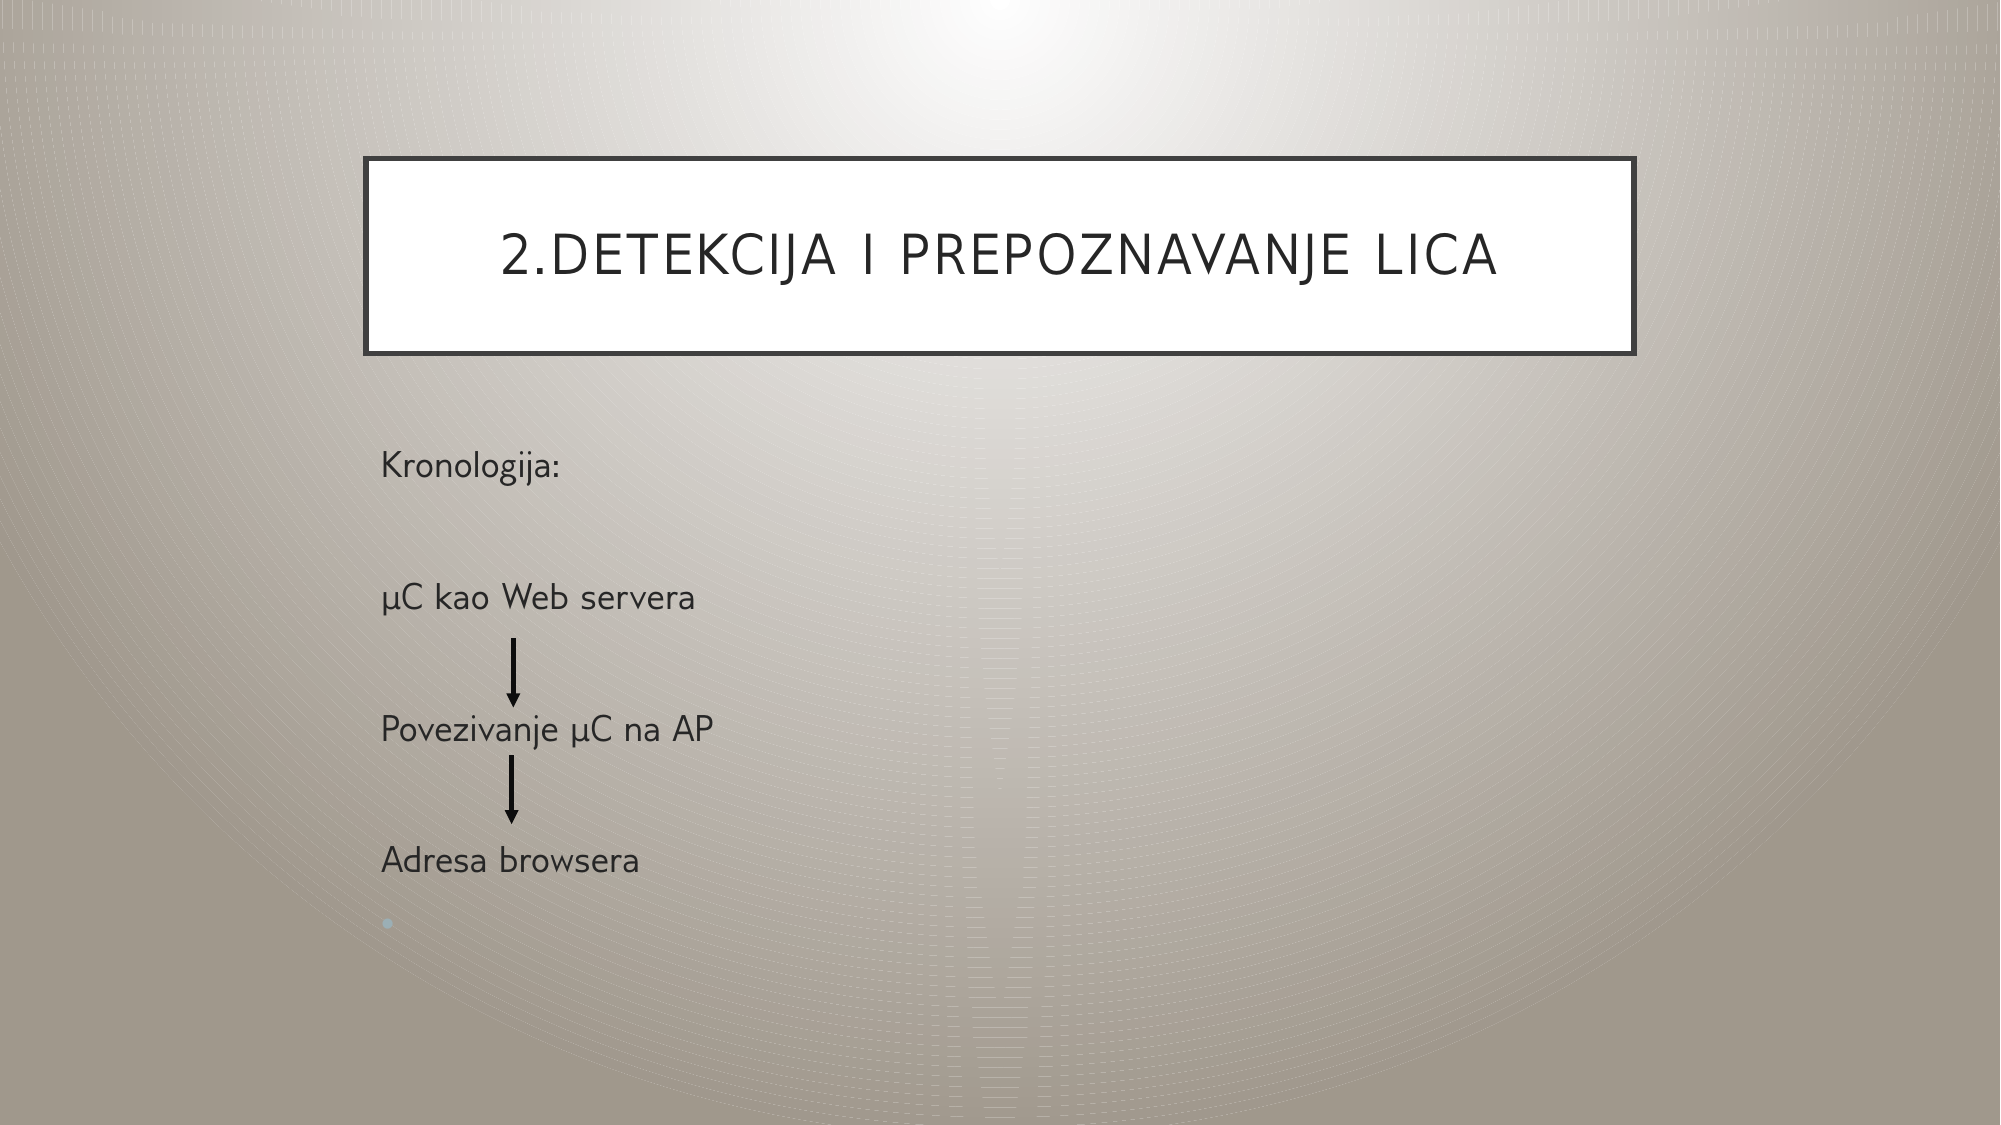

# 2.Detekcija i prepoznavanje lica
Kronologija:

µC kao Web servera

Povezivanje µC na AP

Adresa browsera